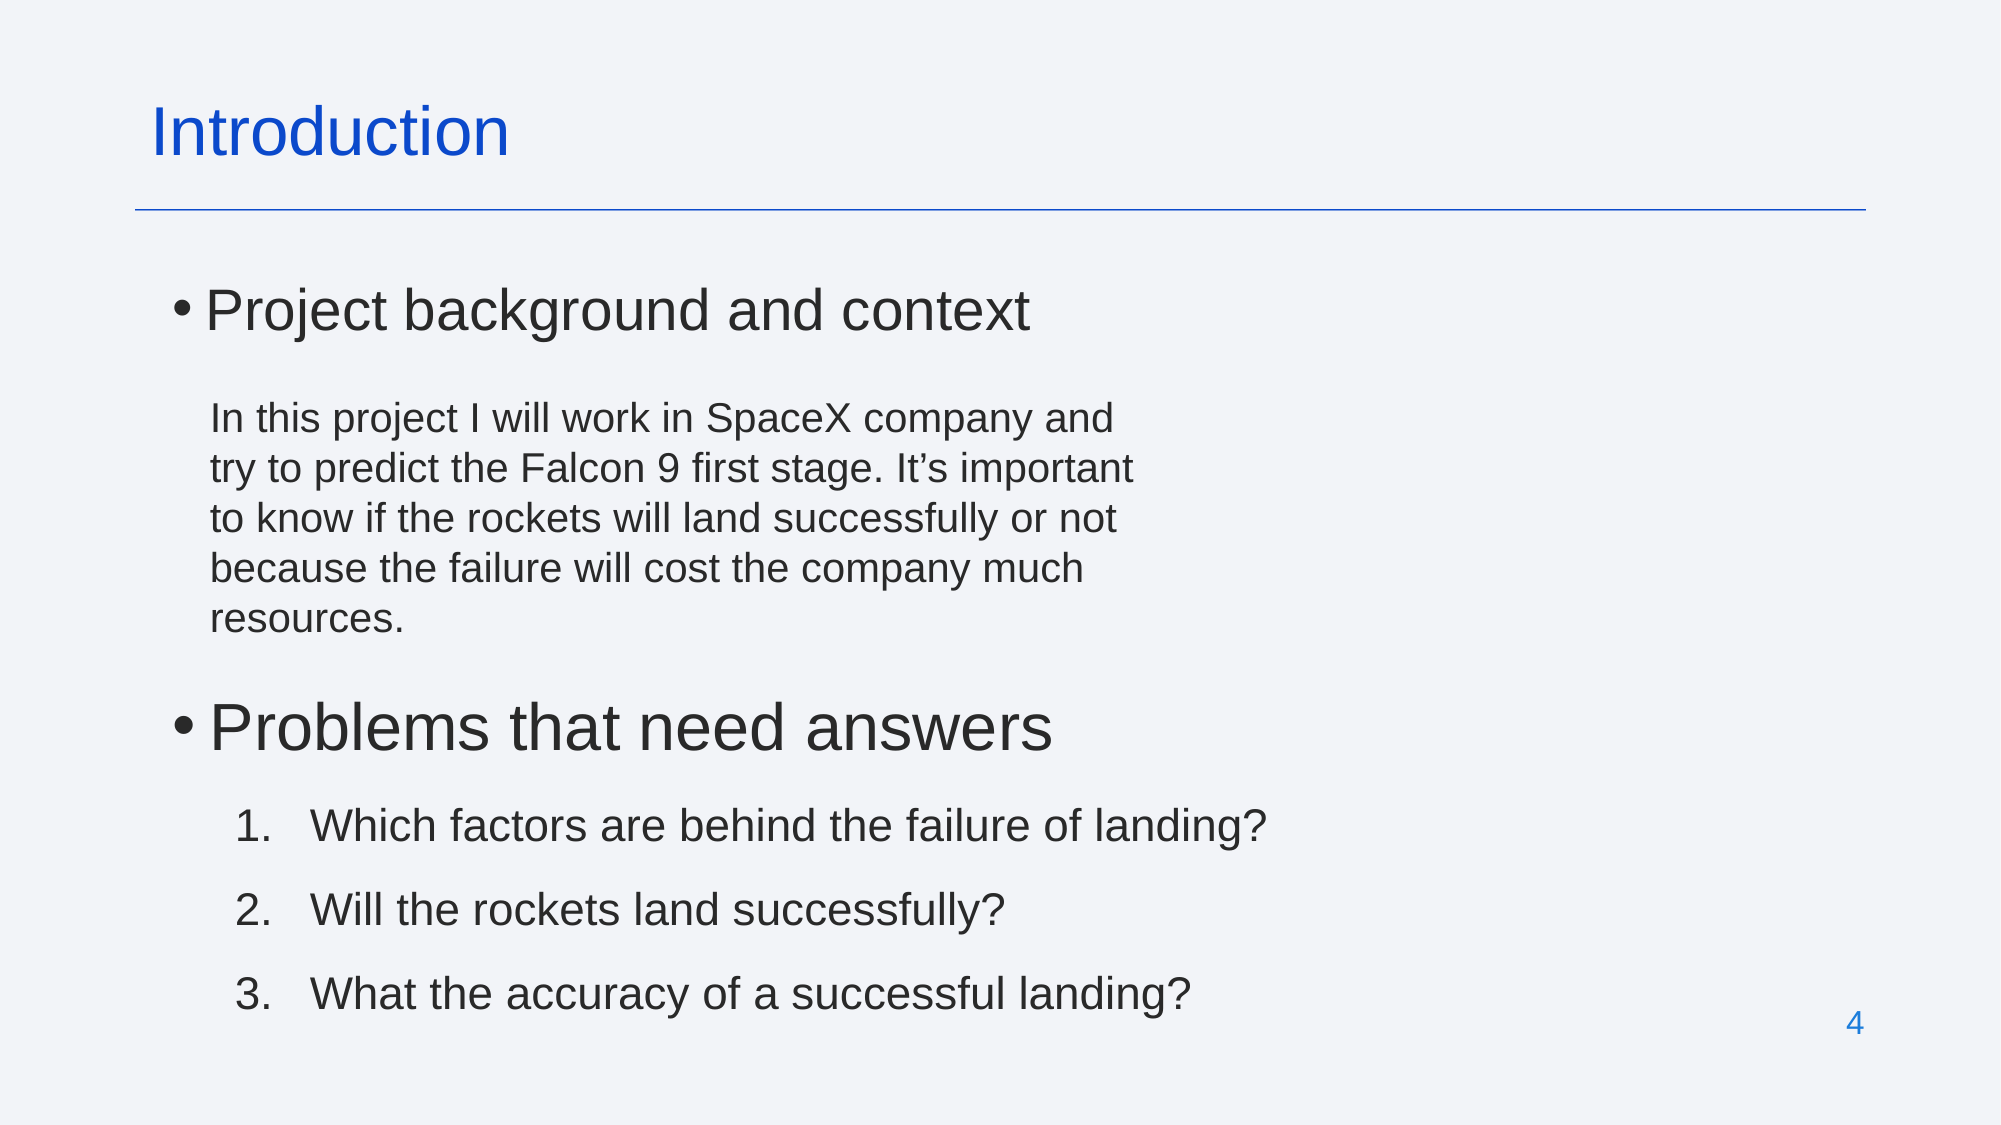

Introduction
Project background and context
In this project I will work in SpaceX company and try to predict the Falcon 9 first stage. It’s important to know if the rockets will land successfully or not because the failure will cost the company much resources.
Problems that need answers
Which factors are behind the failure of landing?
Will the rockets land successfully?
What the accuracy of a successful landing?

4